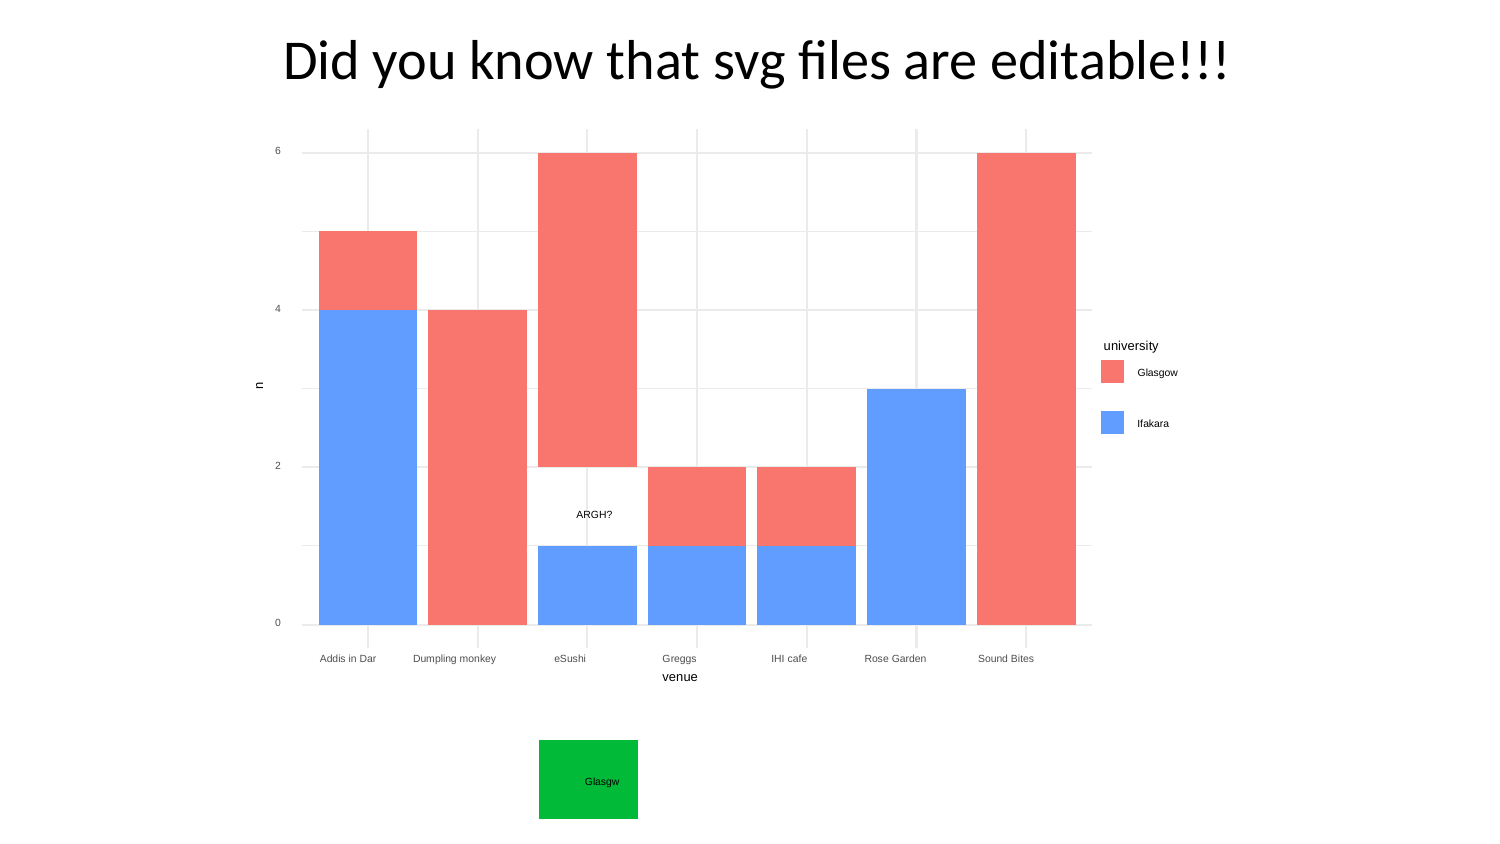

Did you know that svg files are editable!!!

6
4
university
Glasgow

n
Ifakara

2
0
Addis in Dar
Dumpling monkey
eSushi
Greggs
IHI cafe
Rose Garden
Sound Bites
venue

Glasgw
ARGH?